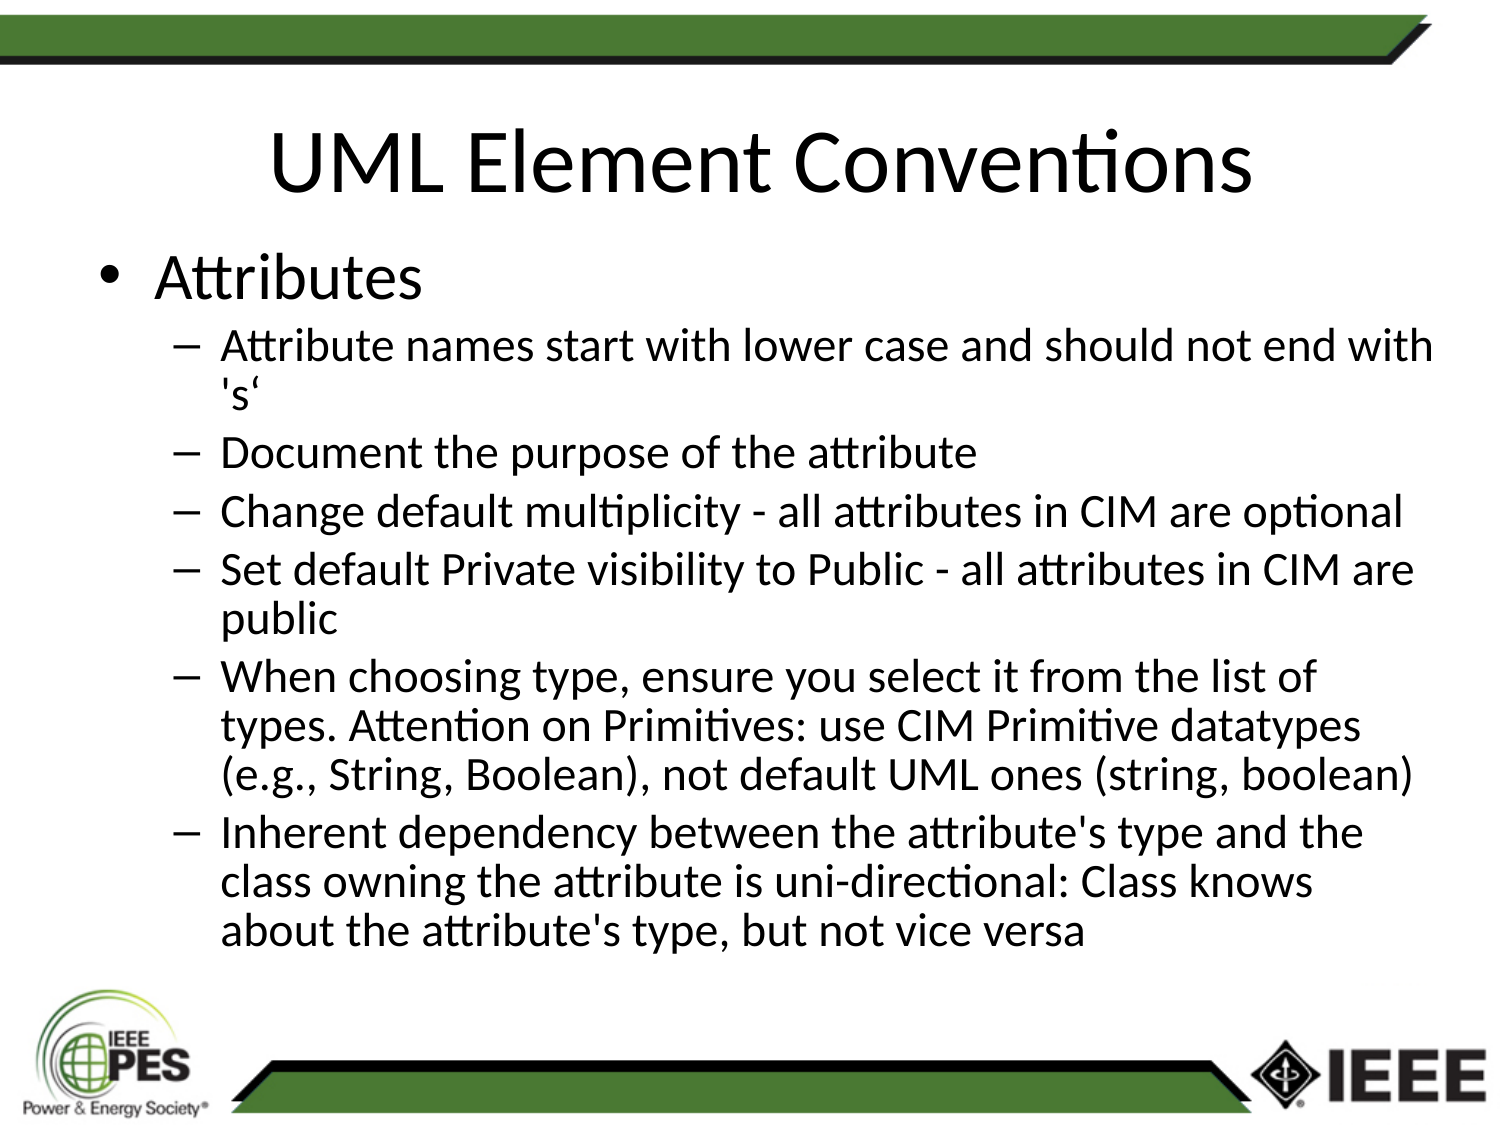

# UML Element Conventions
Attributes
Attribute names start with lower case and should not end with 's‘
Document the purpose of the attribute
Change default multiplicity - all attributes in CIM are optional
Set default Private visibility to Public - all attributes in CIM are public
When choosing type, ensure you select it from the list of types. Attention on Primitives: use CIM Primitive datatypes (e.g., String, Boolean), not default UML ones (string, boolean)
Inherent dependency between the attribute's type and the class owning the attribute is uni-directional: Class knows about the attribute's type, but not vice versa